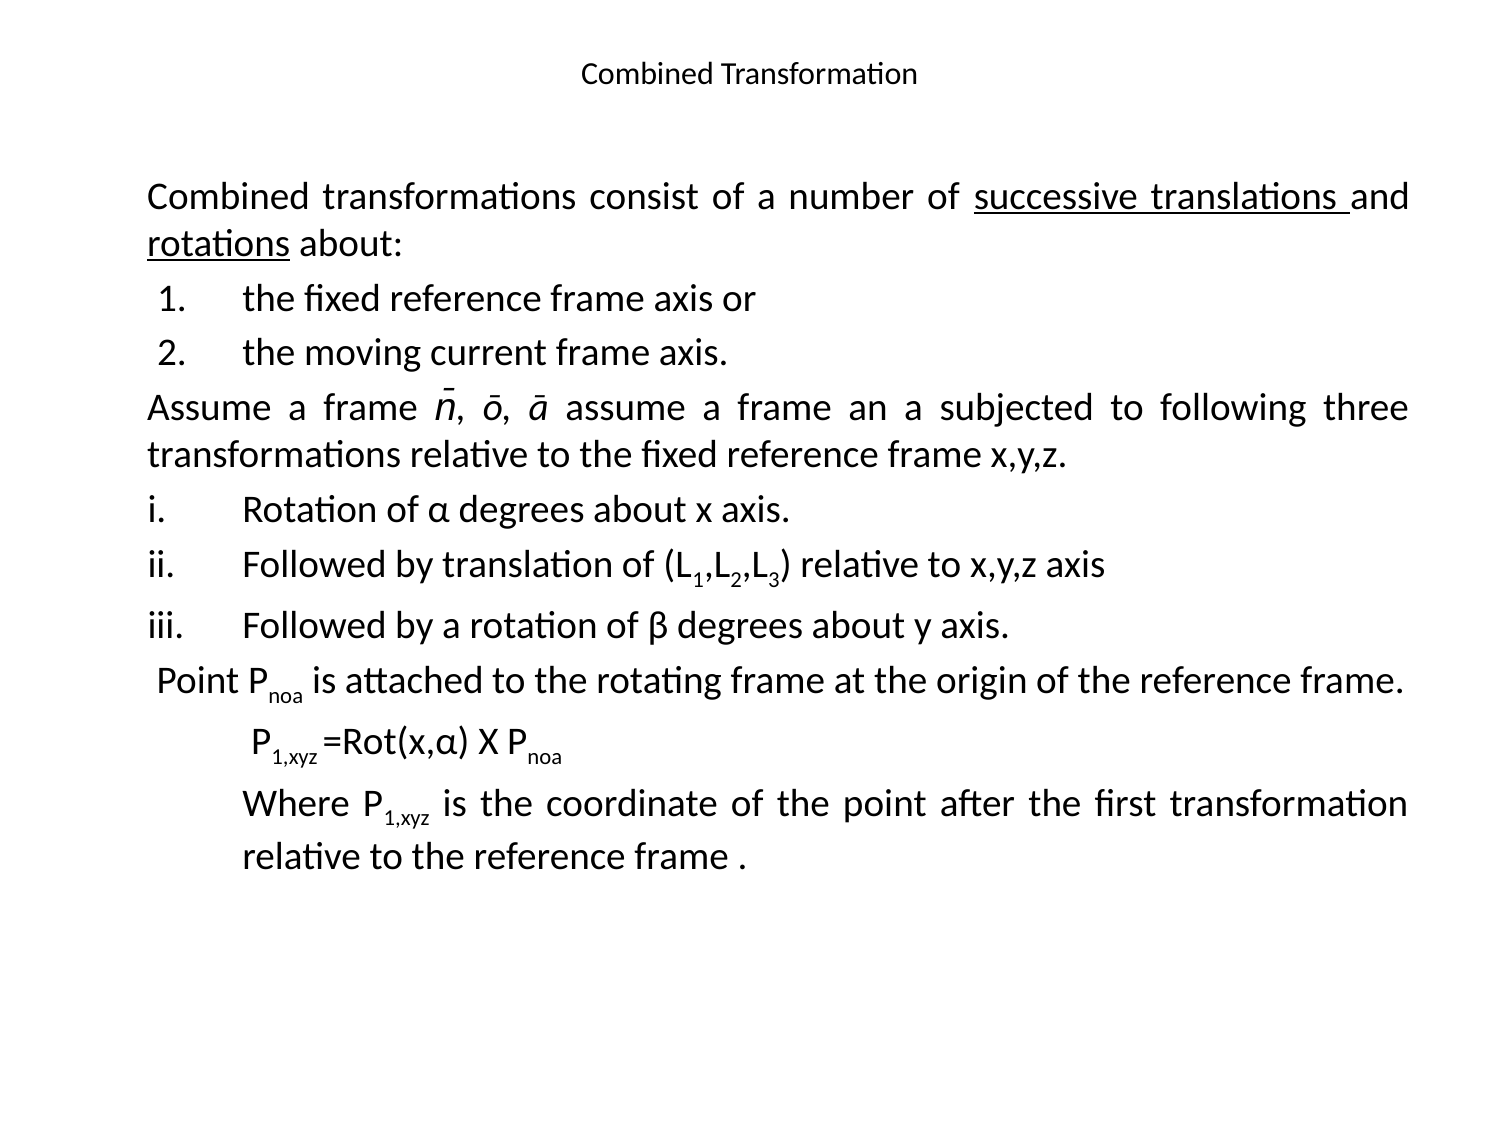

# Combined Transformation

	Combined transformations consist of a number of successive translations and rotations about:
the fixed reference frame axis or
the moving current frame axis.
	Assume a frame n̄, ō, ā assume a frame an a subjected to following three transformations relative to the fixed reference frame x,y,z.
Rotation of α degrees about x axis.
Followed by translation of (L1,L2,L3) relative to x,y,z axis
Followed by a rotation of β degrees about y axis.
Point Pnoa is attached to the rotating frame at the origin of the reference frame.
	 P1,xyz =Rot(x,α) X Pnoa
	Where P1,xyz is the coordinate of the point after the first transformation relative to the reference frame .